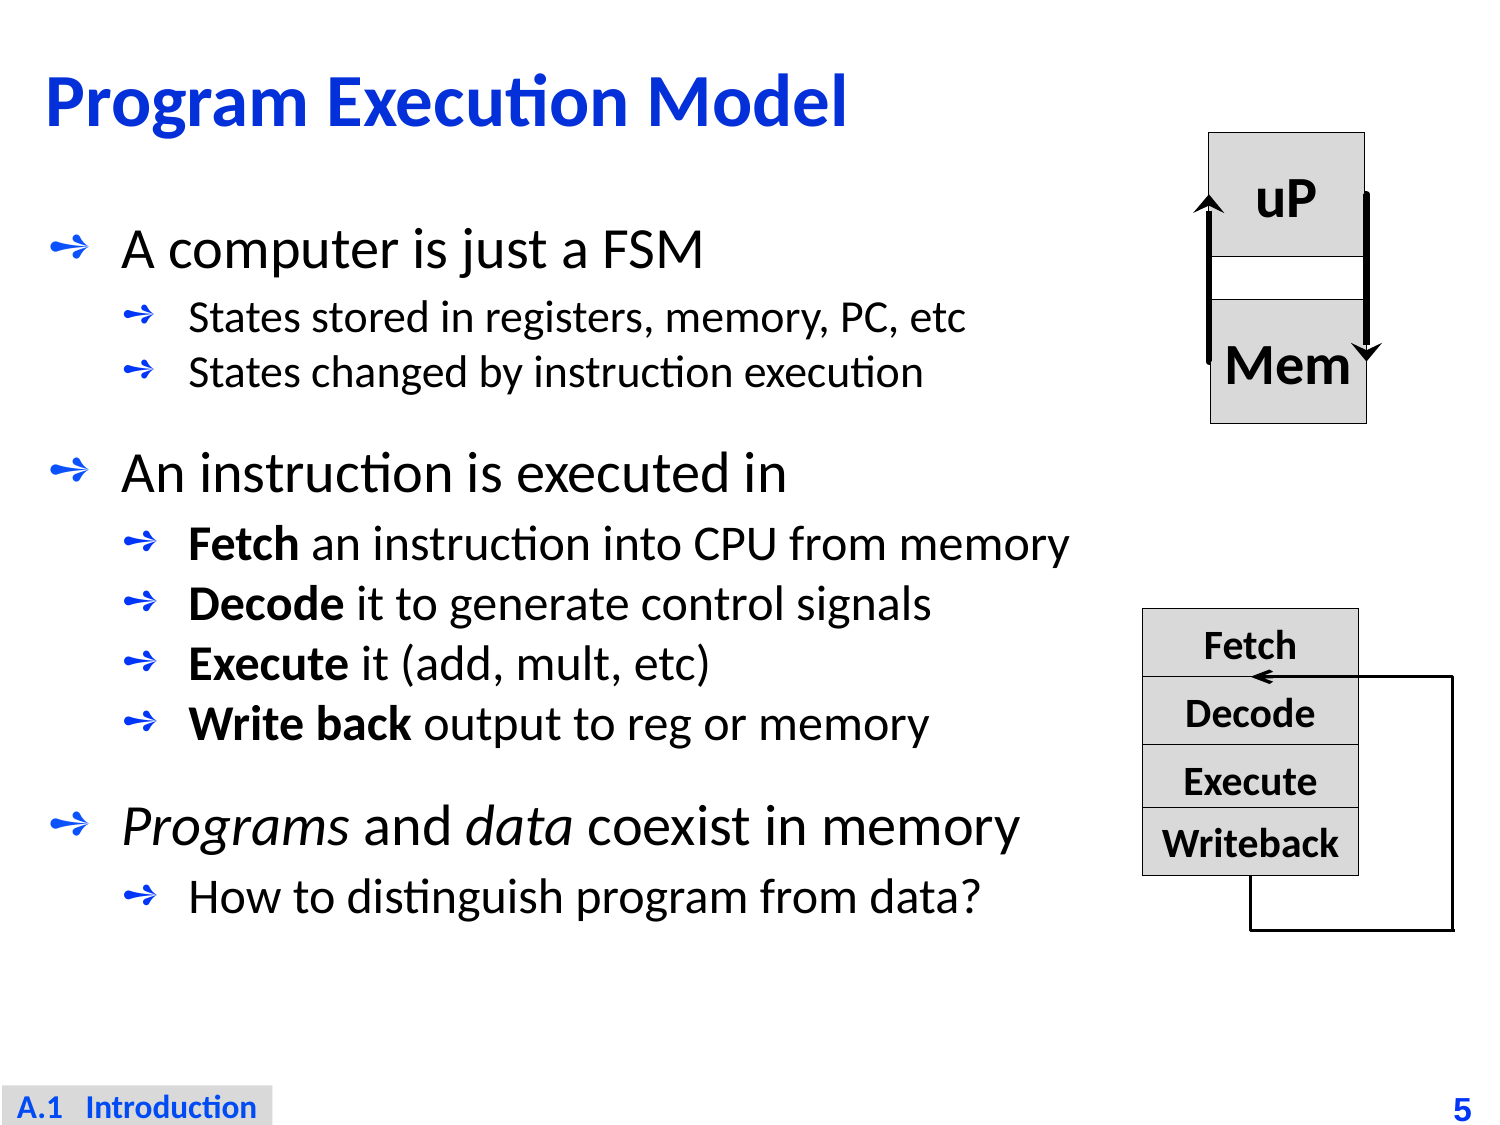

# Program Execution Model
uP
A computer is just a FSM
States stored in registers, memory, PC, etc
States changed by instruction execution
An instruction is executed in
Fetch an instruction into CPU from memory
Decode it to generate control signals
Execute it (add, mult, etc)
Write back output to reg or memory
Programs and data coexist in memory
How to distinguish program from data?
Mem
Fetch
Decode
Execute
Writeback
A.1   Introduction
5